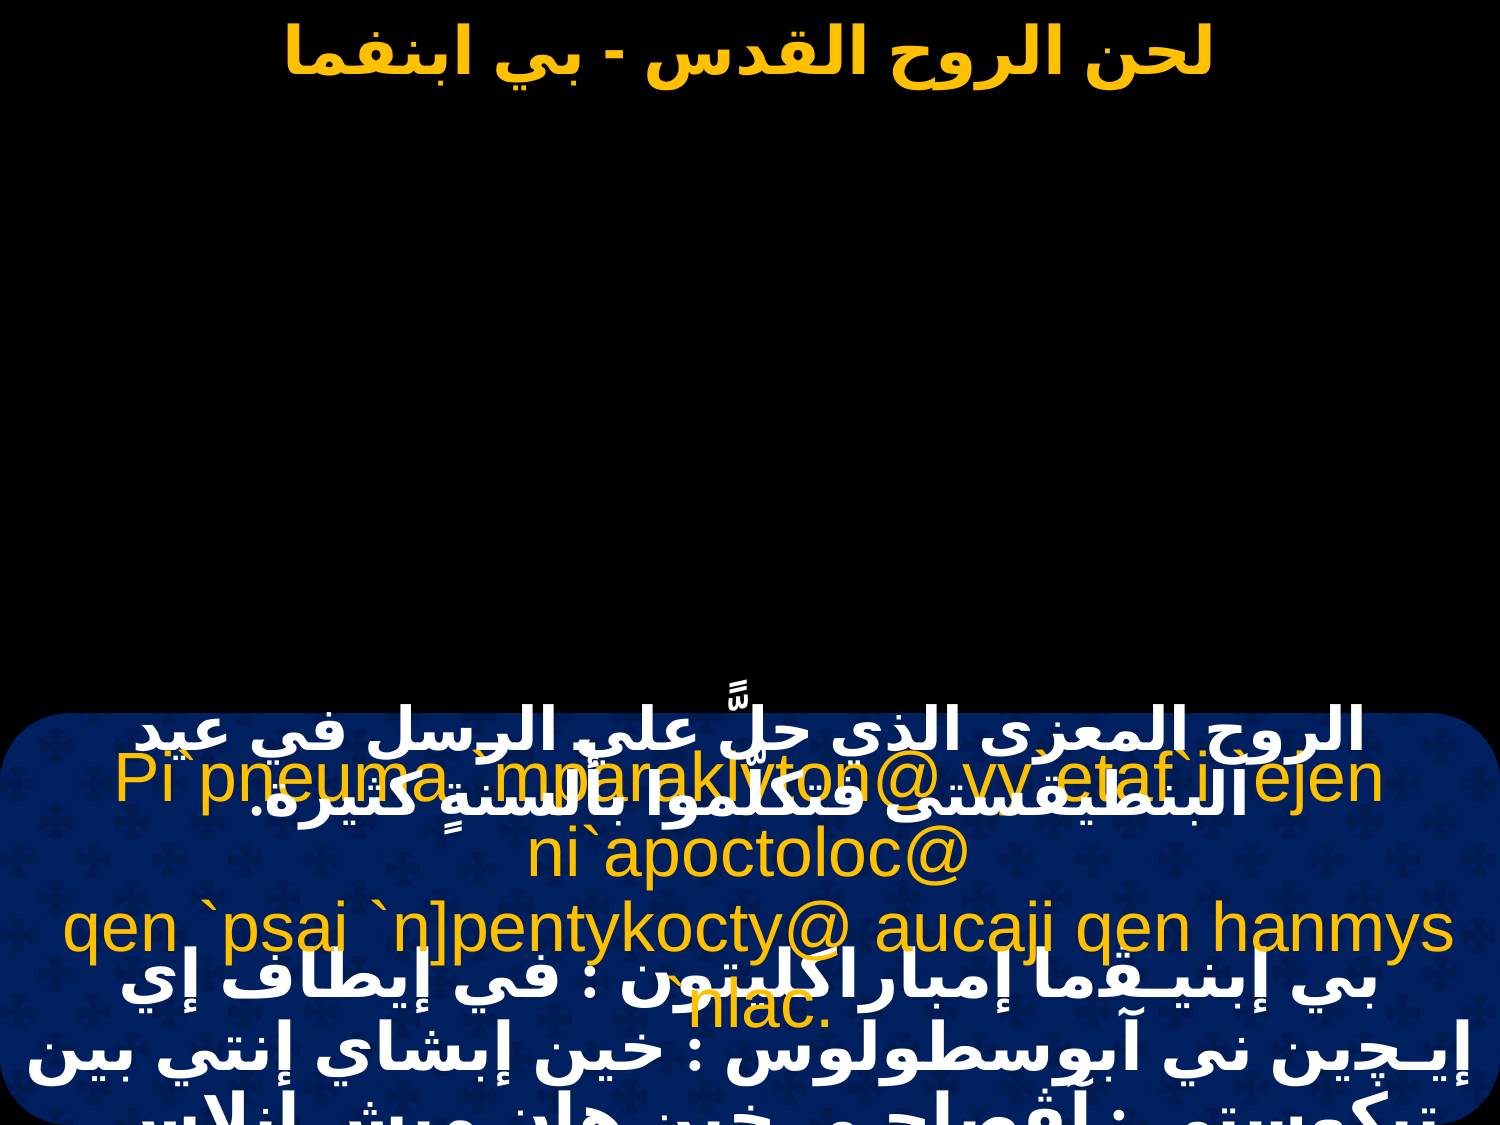

# لحن الروح القدس - بي ابنفما
الروح المعزى الذي حلًّ علي الرسل في عيد البنطيقستى فتكلّموا بألسنةٍ كثيرة.
Pi`pneuma `mparaklyton@ vy`etaf`i `ejen ni`apoctoloc@
 qen `psai `n]pentykocty@ aucaji qen hanmys `nlac.
بي إبنيـﭭما إمباراكليتون : في إيطاف إي إيـﭽين ني آبوسطولوس : خين إبشاي إنتي بين تيكوستي : آﭭصاﭼـي خين هان ميش إنلاس .